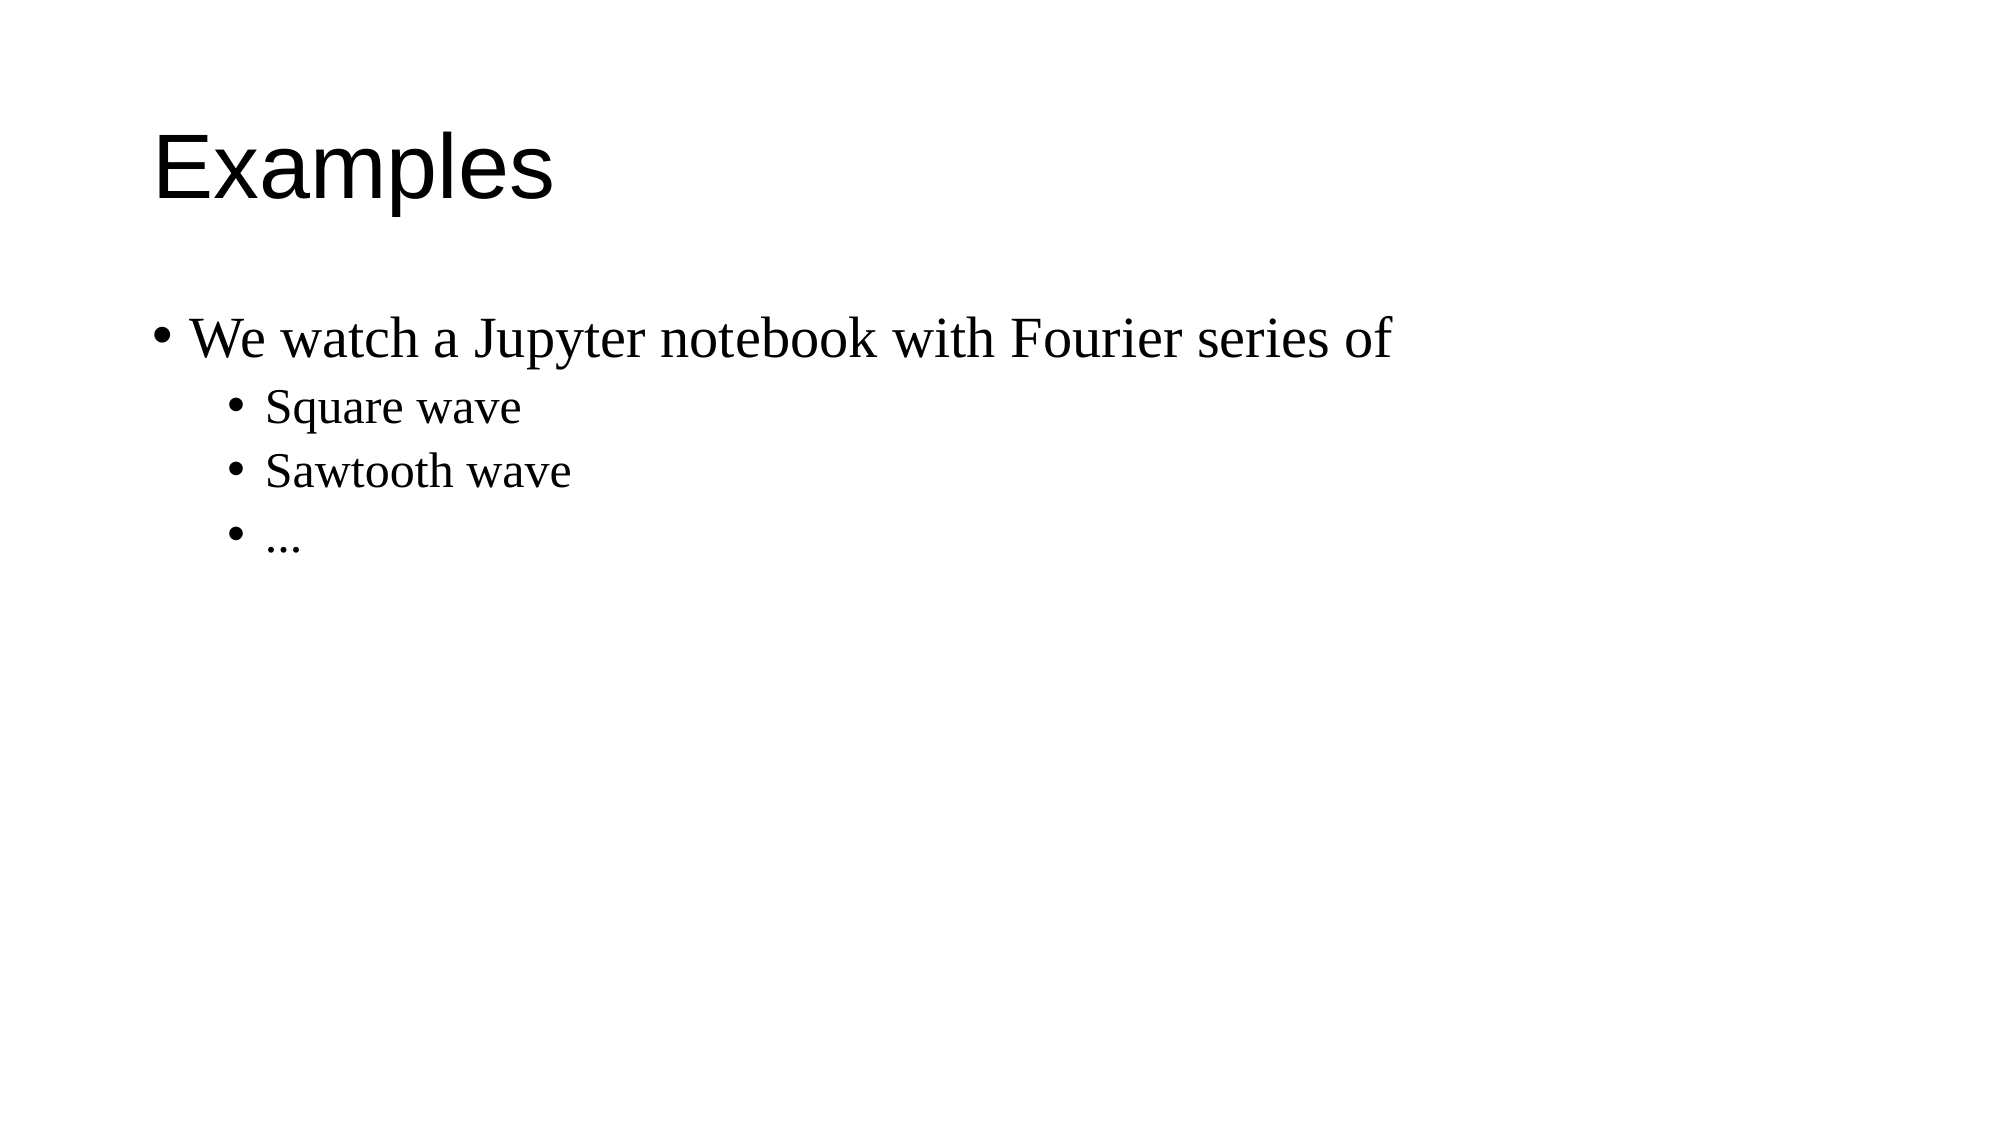

# Examples
We watch a Jupyter notebook with Fourier series of
Square wave
Sawtooth wave
...